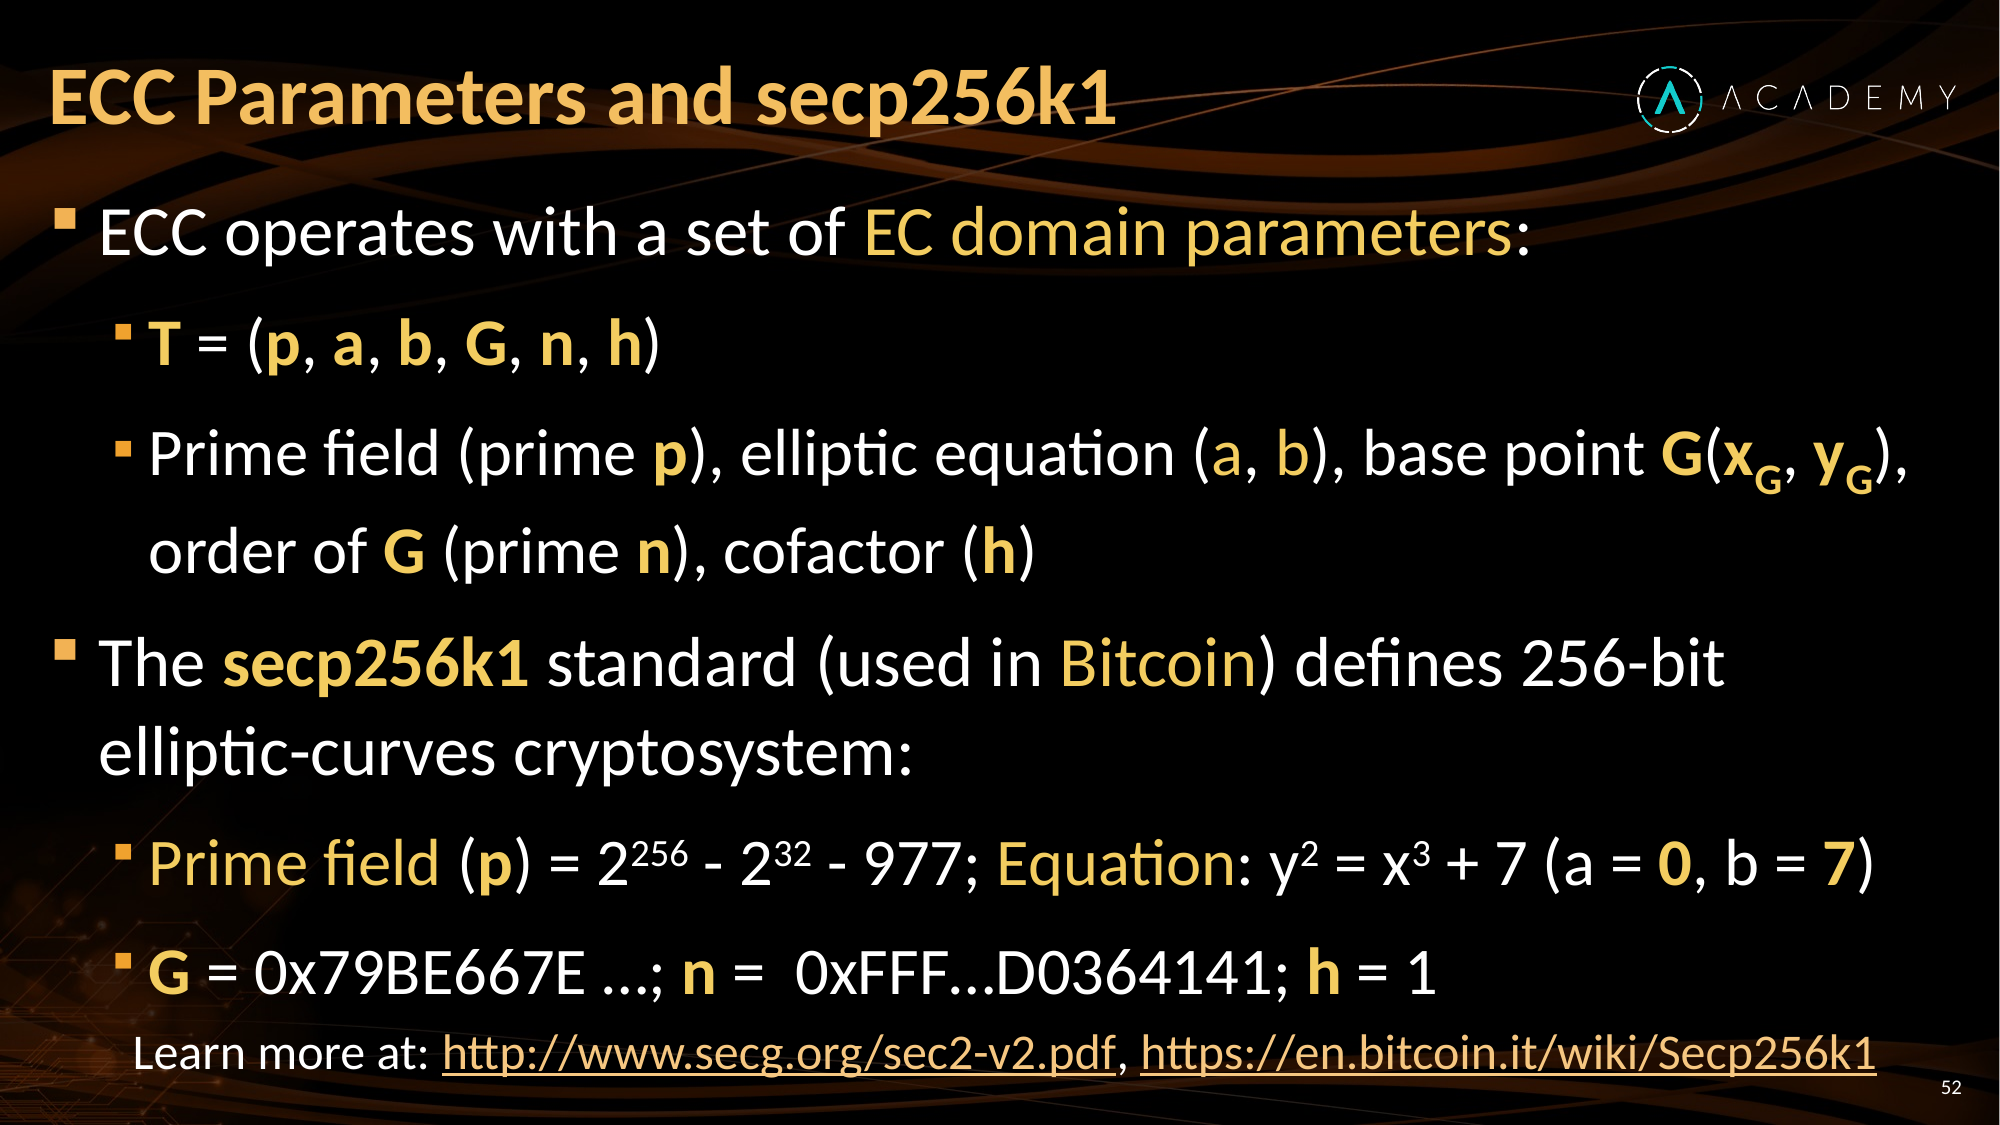

# ECC Parameters and secp256k1
ECC operates with a set of EC domain parameters:
T = (p, a, b, G, n, h)
Prime field (prime p), elliptic equation (a, b), base point G(xG, yG), order of G (prime n), cofactor (h)
The secp256k1 standard (used in Bitcoin) defines 256-bit elliptic-curves cryptosystem:
Prime field (p) = 2256 - 232 - 977; Equation: y2 = x3 + 7 (a = 0, b = 7)
G = 0x79BE667E …; n =  0xFFF…D0364141; h = 1

Learn more at: http://www.secg.org/sec2-v2.pdf, https://en.bitcoin.it/wiki/Secp256k1
52